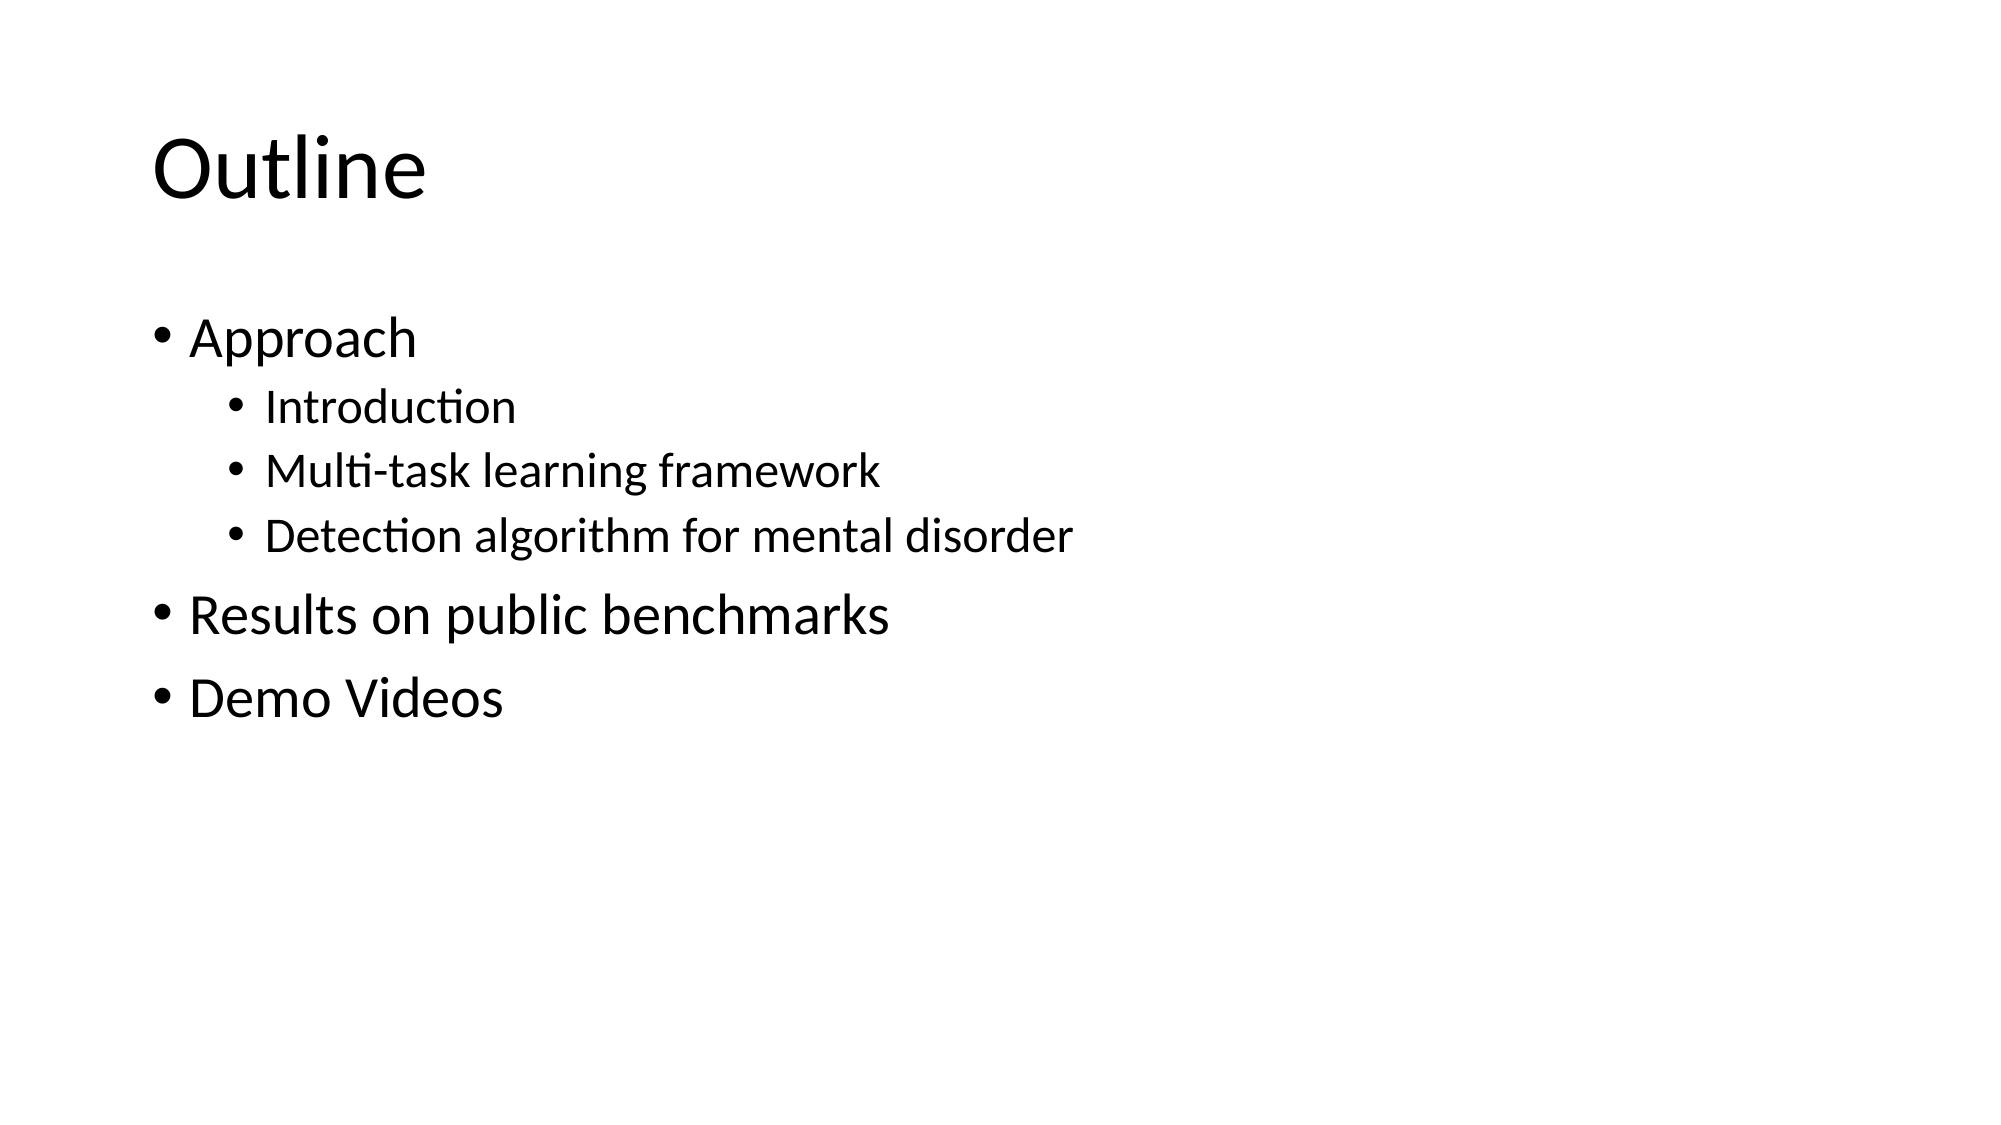

# Outline
Approach
Introduction
Multi-task learning framework
Detection algorithm for mental disorder
Results on public benchmarks
Demo Videos